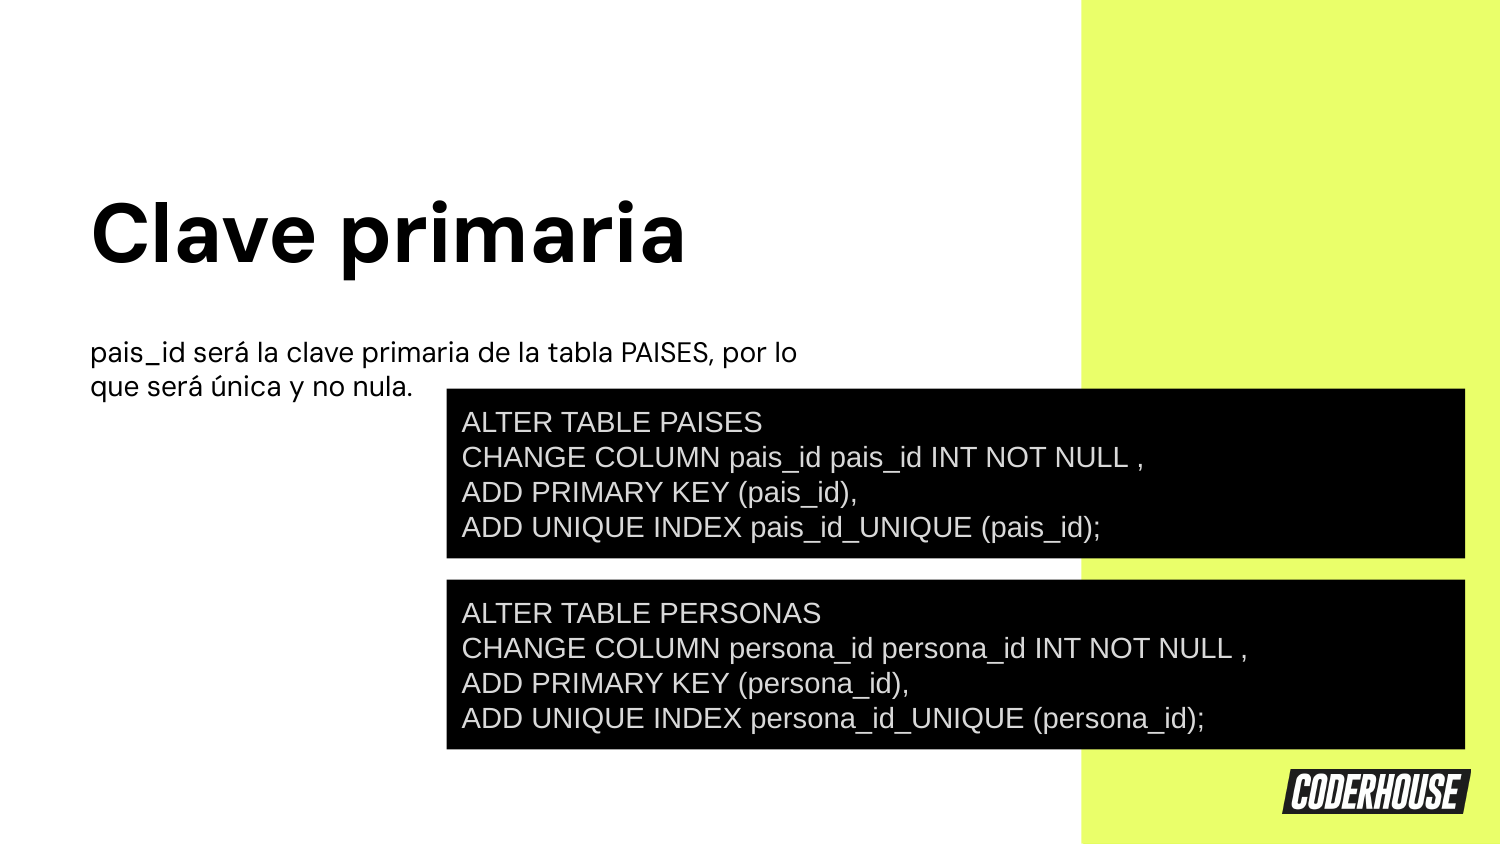

Clave primaria
pais_id será la clave primaria de la tabla PAISES, por lo que será única y no nula.
ALTER TABLE PAISES
CHANGE COLUMN pais_id pais_id INT NOT NULL ,
ADD PRIMARY KEY (pais_id),
ADD UNIQUE INDEX pais_id_UNIQUE (pais_id);
ALTER TABLE PERSONAS
CHANGE COLUMN persona_id persona_id INT NOT NULL ,
ADD PRIMARY KEY (persona_id),
ADD UNIQUE INDEX persona_id_UNIQUE (persona_id);